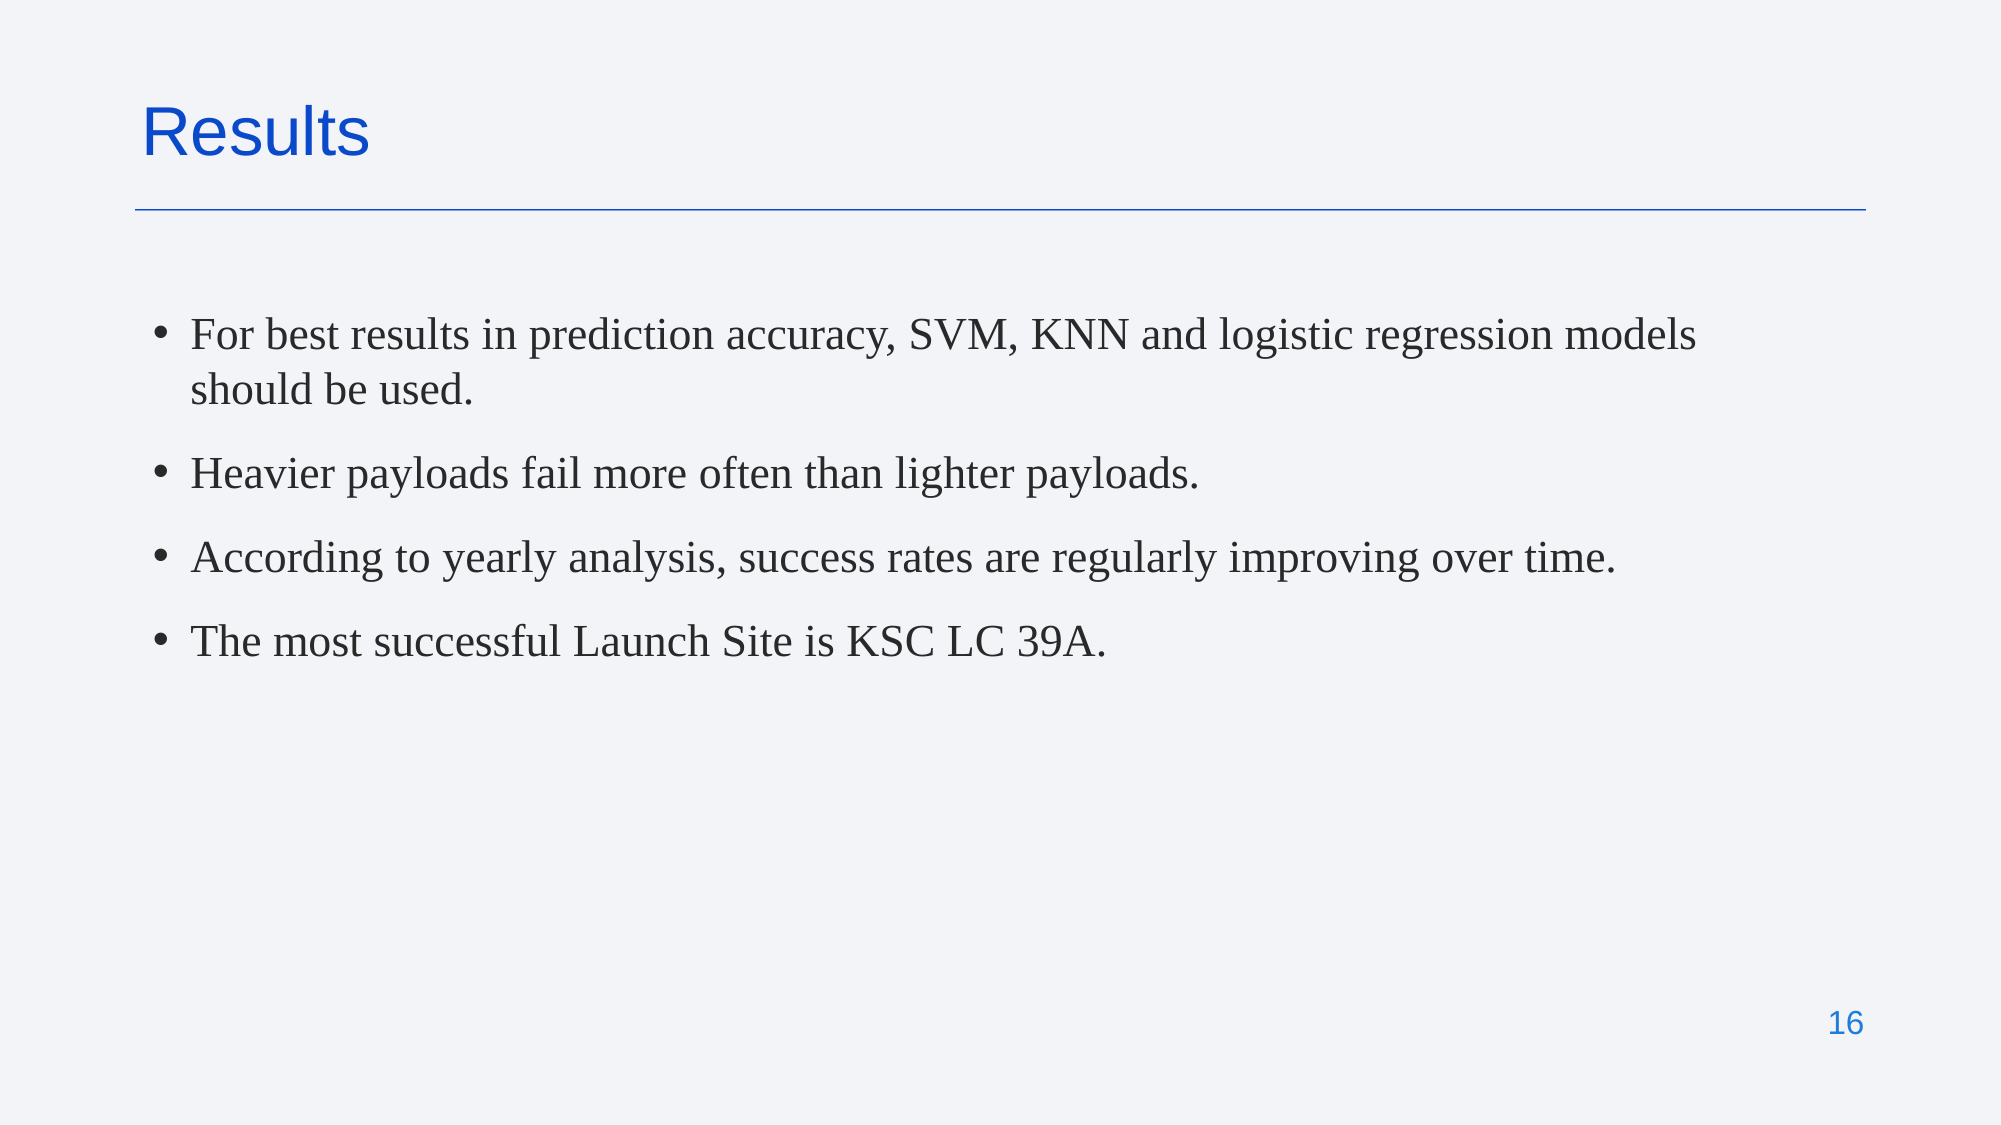

Results
For best results in prediction accuracy, SVM, KNN and logistic regression models should be used.
Heavier payloads fail more often than lighter payloads.
According to yearly analysis, success rates are regularly improving over time.
The most successful Launch Site is KSC LC 39A.

16